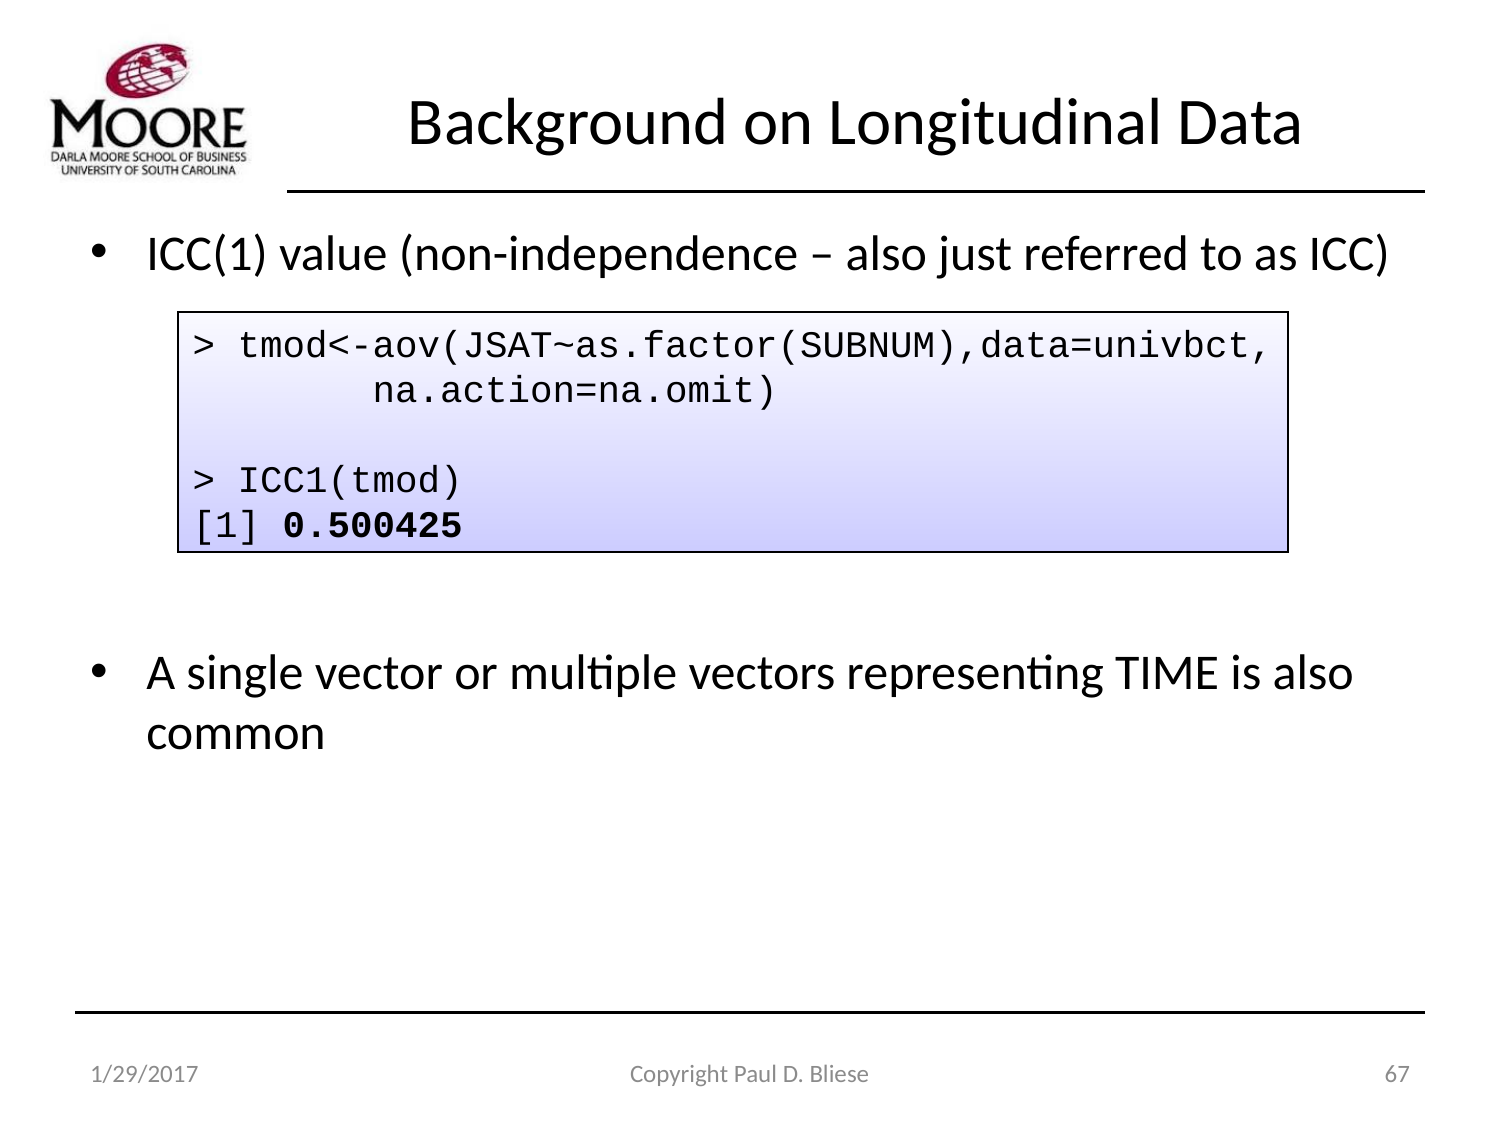

# Background on Longitudinal Data
ICC(1) value (non-independence – also just referred to as ICC)

A single vector or multiple vectors representing TIME is also common
> tmod<-aov(JSAT~as.factor(SUBNUM),data=univbct,
        na.action=na.omit)

> ICC1(tmod)
[1] 0.500425
1/29/2017
Copyright Paul D. Bliese
67